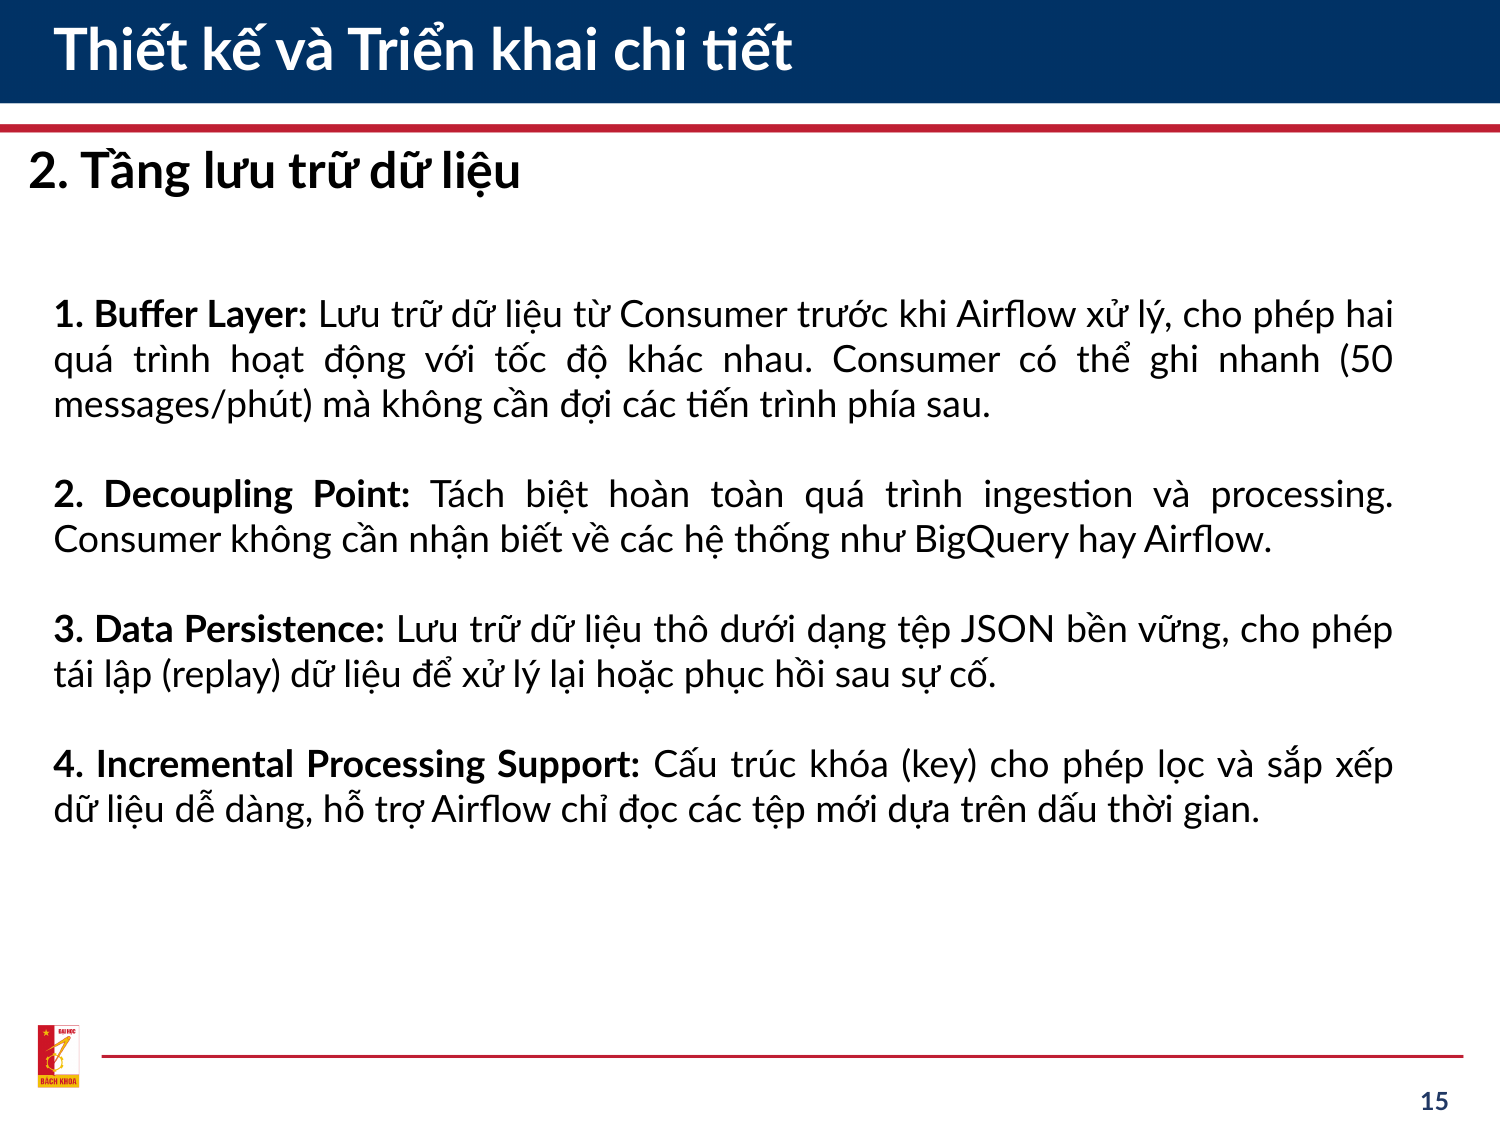

# Thiết kế và Triển khai chi tiết
2. Tầng lưu trữ dữ liệu
1. Buffer Layer: Lưu trữ dữ liệu từ Consumer trước khi Airflow xử lý, cho phép hai quá trình hoạt động với tốc độ khác nhau. Consumer có thể ghi nhanh (50 messages/phút) mà không cần đợi các tiến trình phía sau.

2. Decoupling Point: Tách biệt hoàn toàn quá trình ingestion và processing. Consumer không cần nhận biết về các hệ thống như BigQuery hay Airflow.

3. Data Persistence: Lưu trữ dữ liệu thô dưới dạng tệp JSON bền vững, cho phép tái lập (replay) dữ liệu để xử lý lại hoặc phục hồi sau sự cố.

4. Incremental Processing Support: Cấu trúc khóa (key) cho phép lọc và sắp xếp dữ liệu dễ dàng, hỗ trợ Airflow chỉ đọc các tệp mới dựa trên dấu thời gian.
15